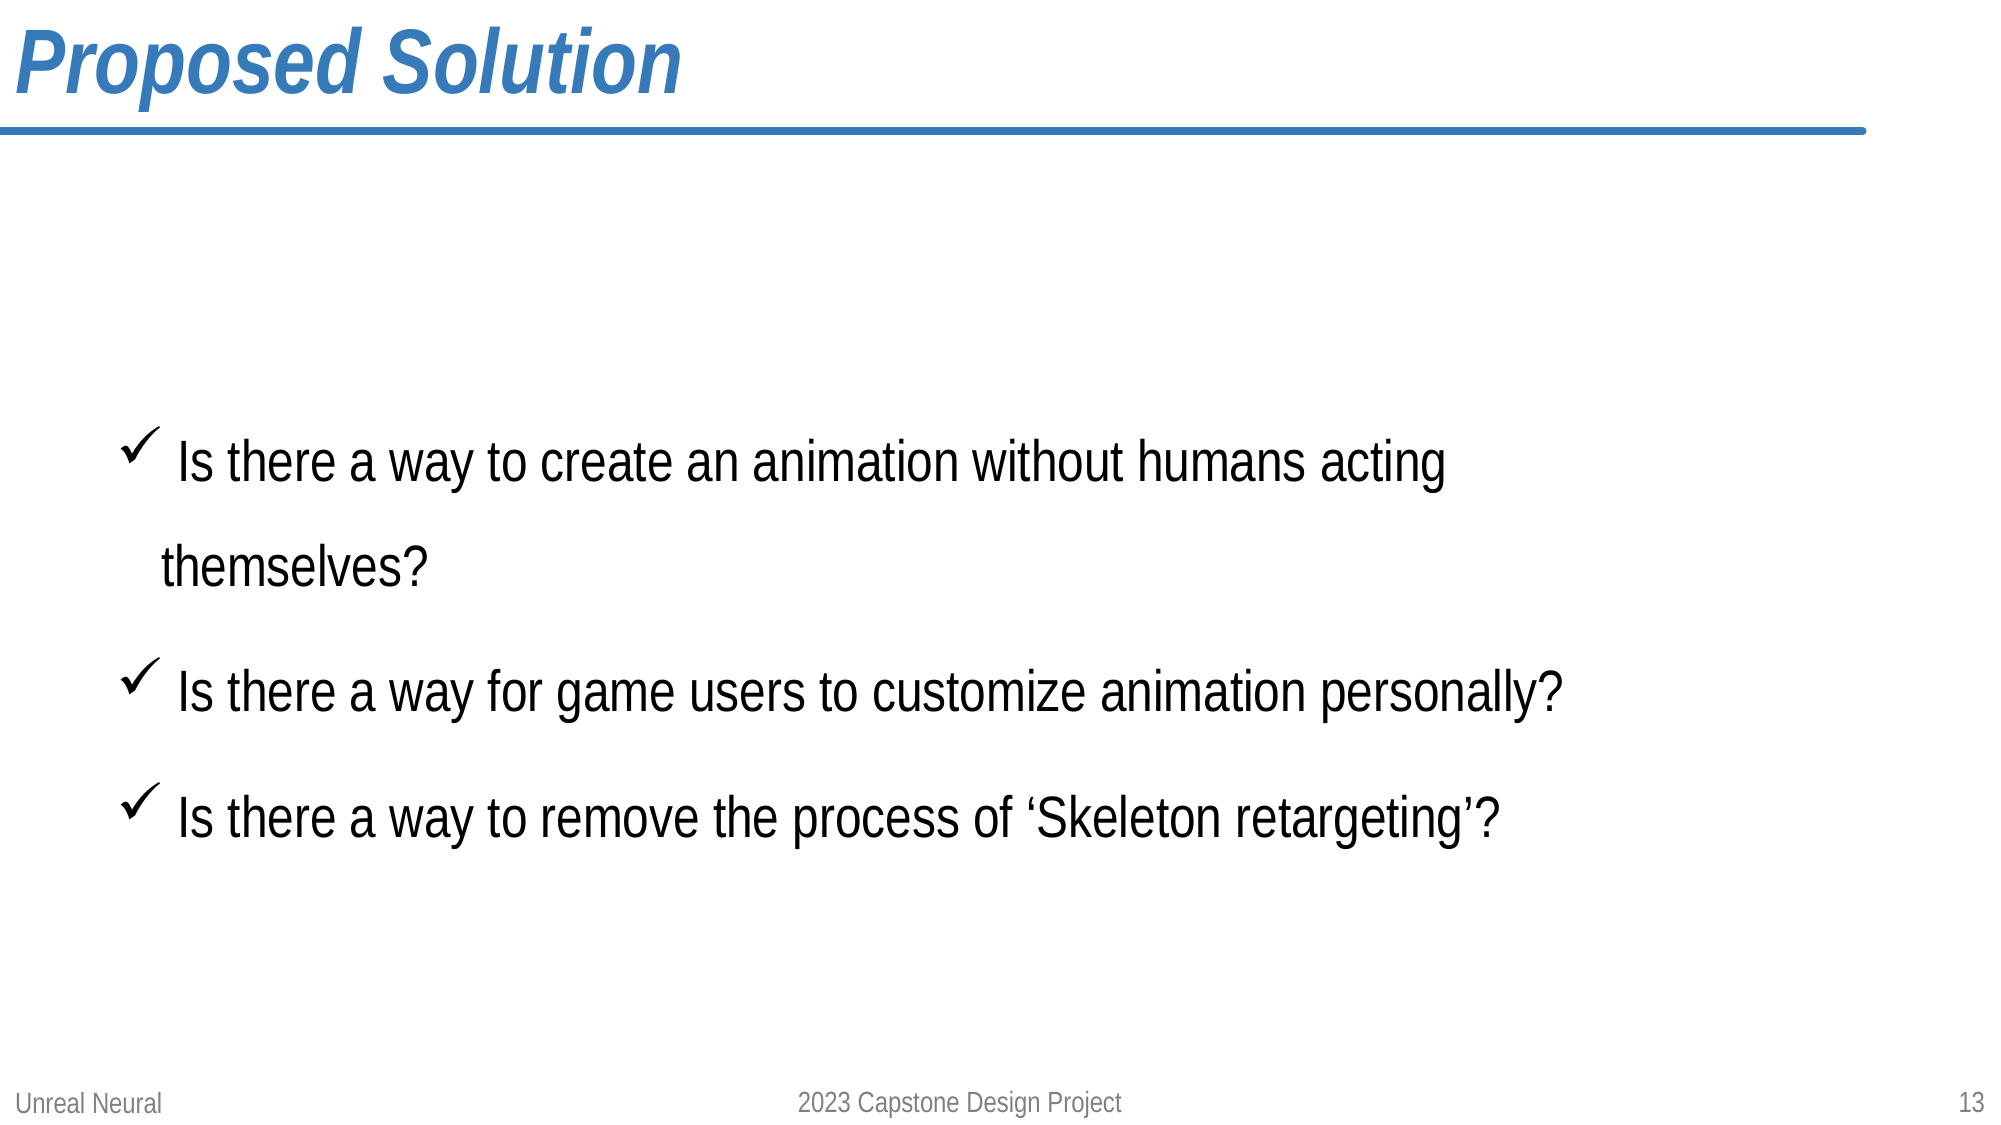

Proposed Solution
 Is there a way to create an animation without humans acting themselves?
 Is there a way for game users to customize animation personally?
 Is there a way to remove the process of ‘Skeleton retargeting’?